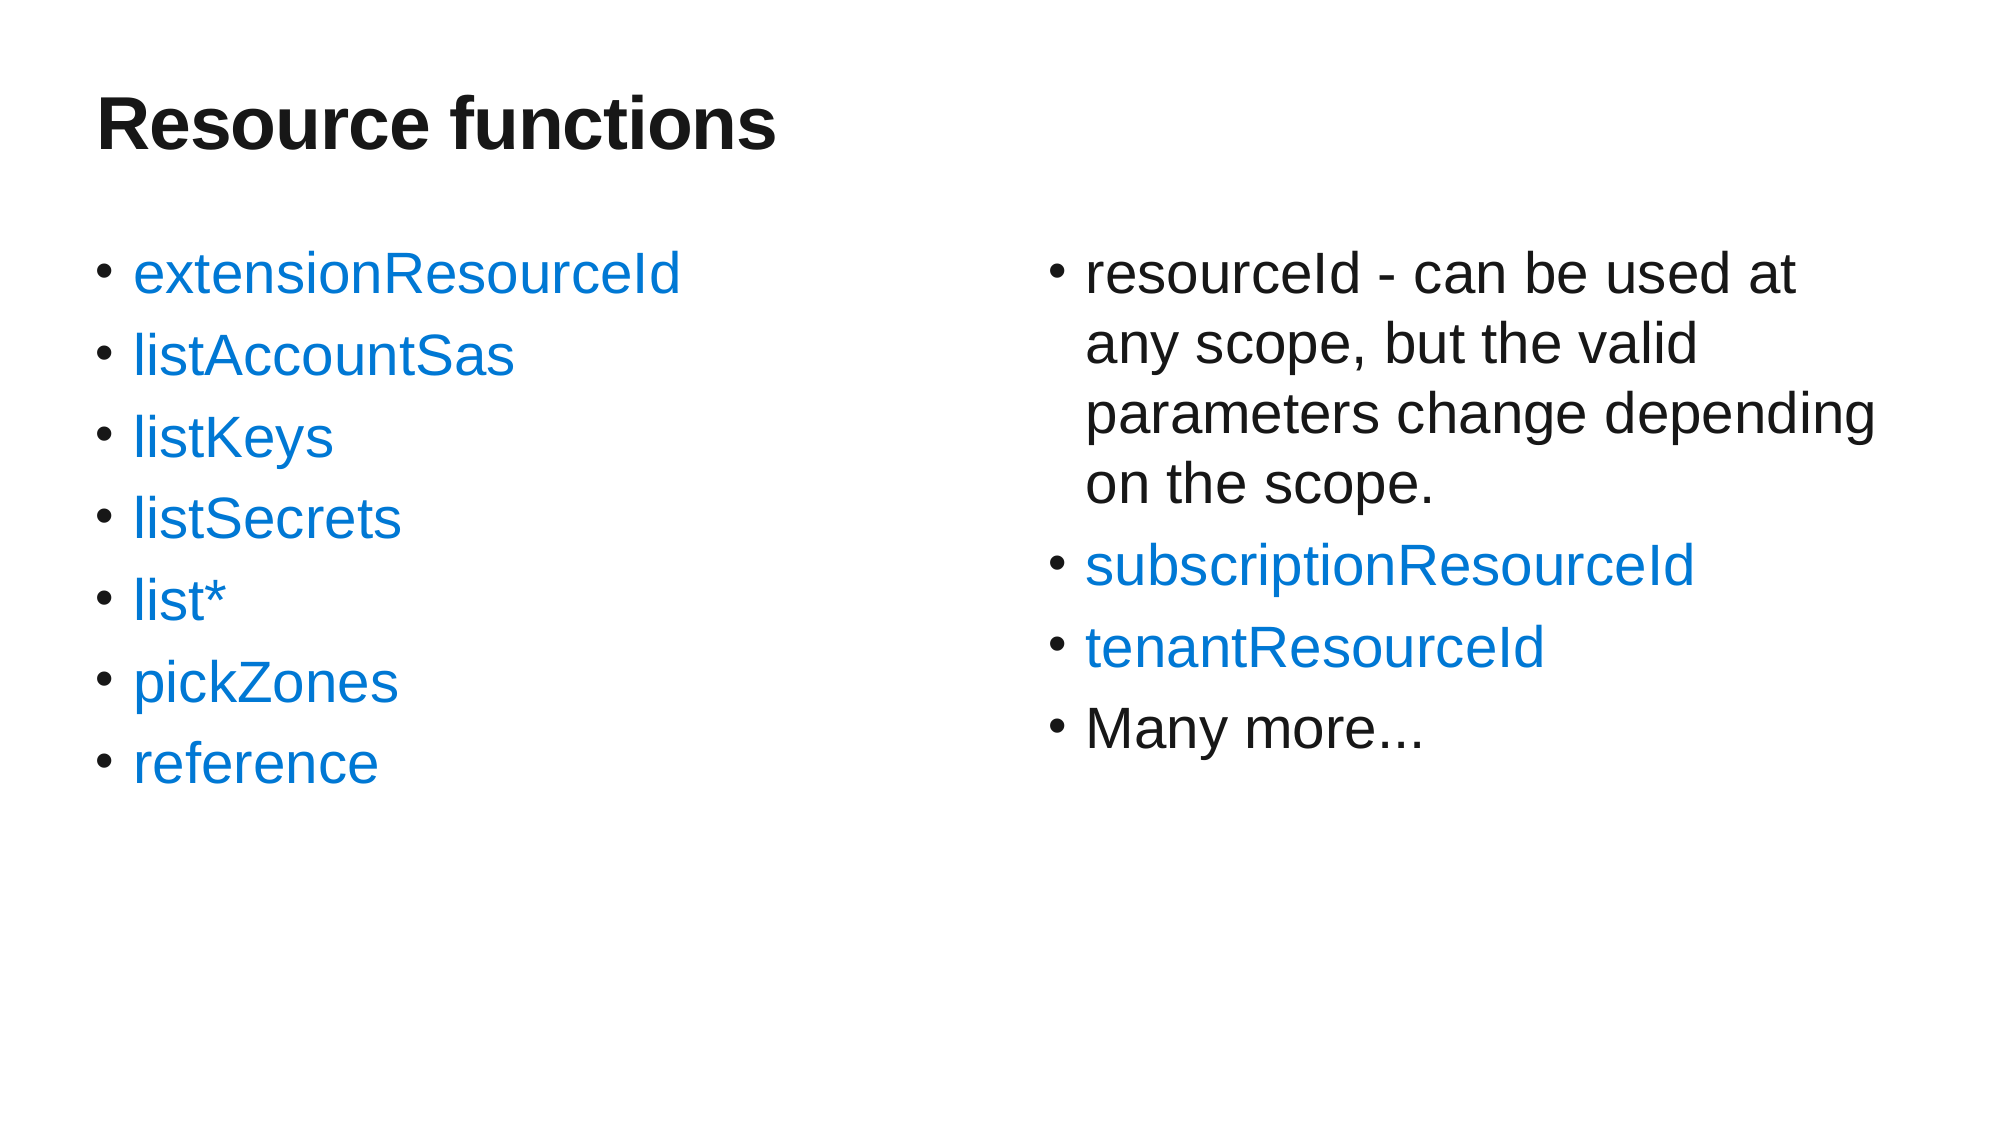

# Resource functions
extensionResourceId
listAccountSas
listKeys
listSecrets
list*
pickZones
reference

resourceId - can be used at any scope, but the valid parameters change depending on the scope.
subscriptionResourceId
tenantResourceId
Many more...